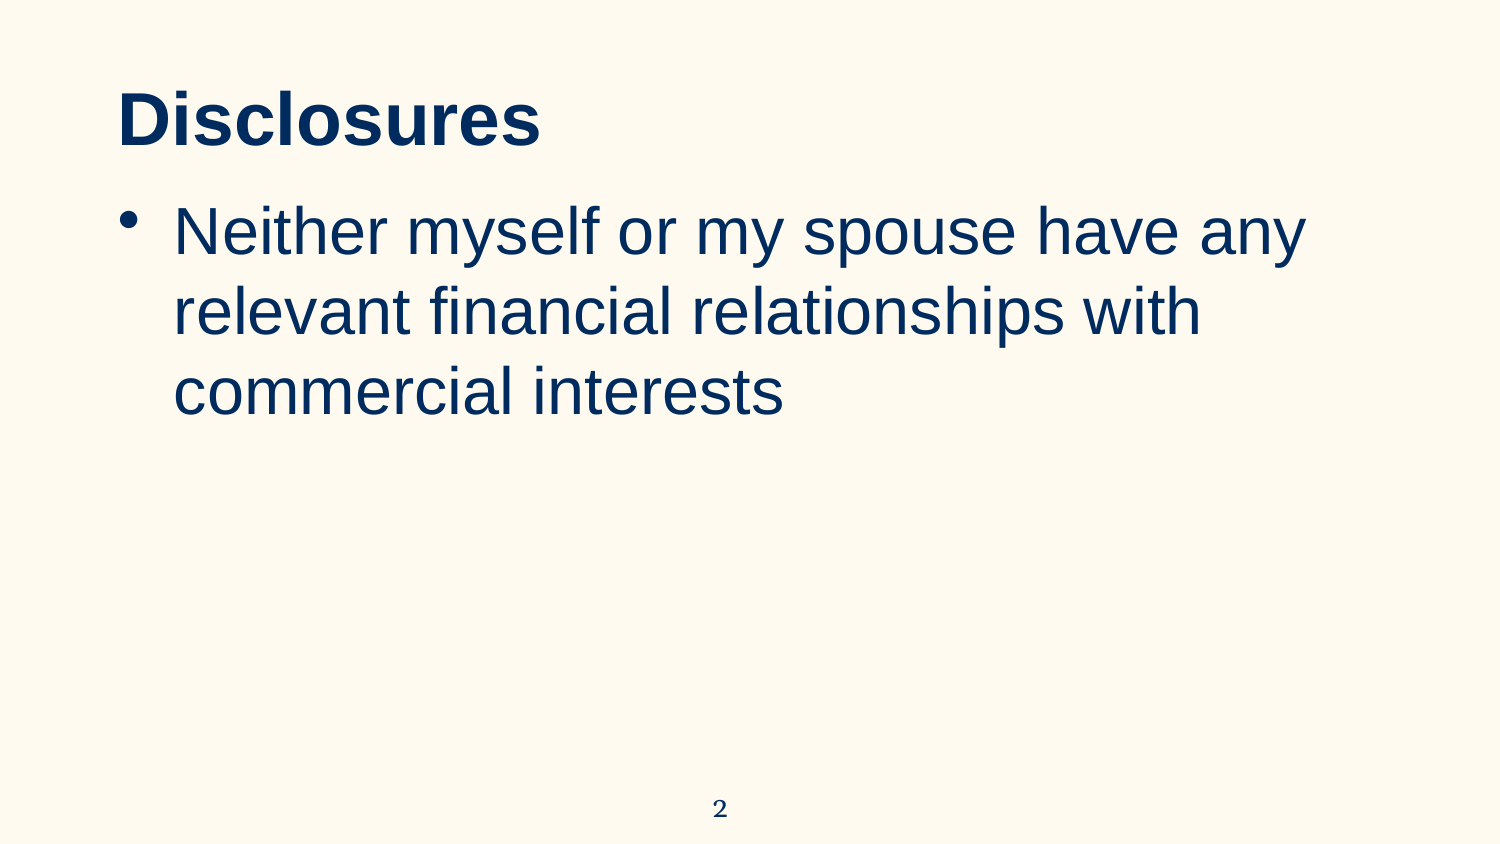

# Disclosures
Neither myself or my spouse have any relevant financial relationships with commercial interests